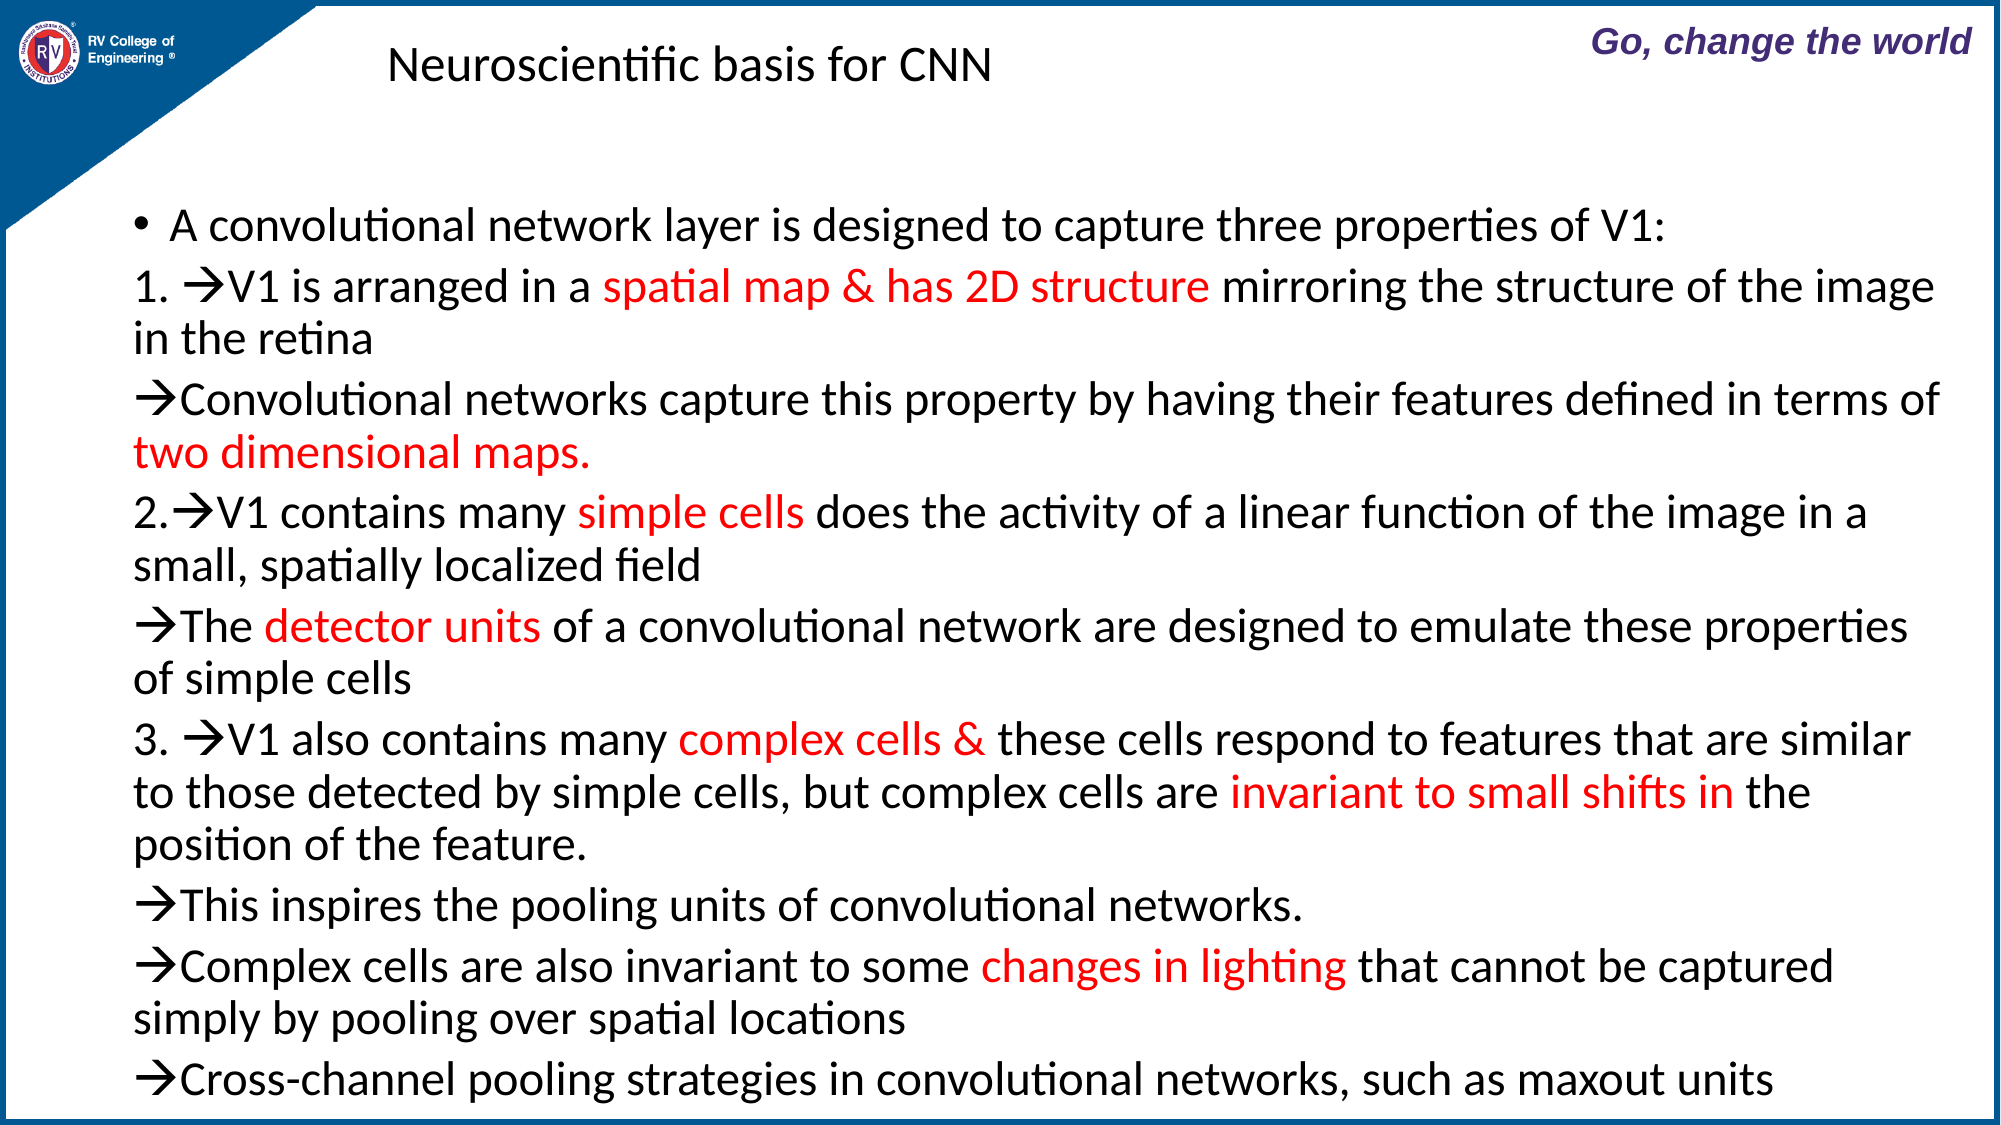

# Neuroscientific basis for CNN

A convolutional network layer is designed to capture three properties of V1:
1. 🡪V1 is arranged in a spatial map & has 2D structure mirroring the structure of the image in the retina
🡪Convolutional networks capture this property by having their features defined in terms of two dimensional maps.
2.🡪V1 contains many simple cells does the activity of a linear function of the image in a small, spatially localized field
🡪The detector units of a convolutional network are designed to emulate these properties of simple cells
3. 🡪V1 also contains many complex cells & these cells respond to features that are similar to those detected by simple cells, but complex cells are invariant to small shifts in the position of the feature.
🡪This inspires the pooling units of convolutional networks.
🡪Complex cells are also invariant to some changes in lighting that cannot be captured simply by pooling over spatial locations
🡪Cross-channel pooling strategies in convolutional networks, such as maxout units